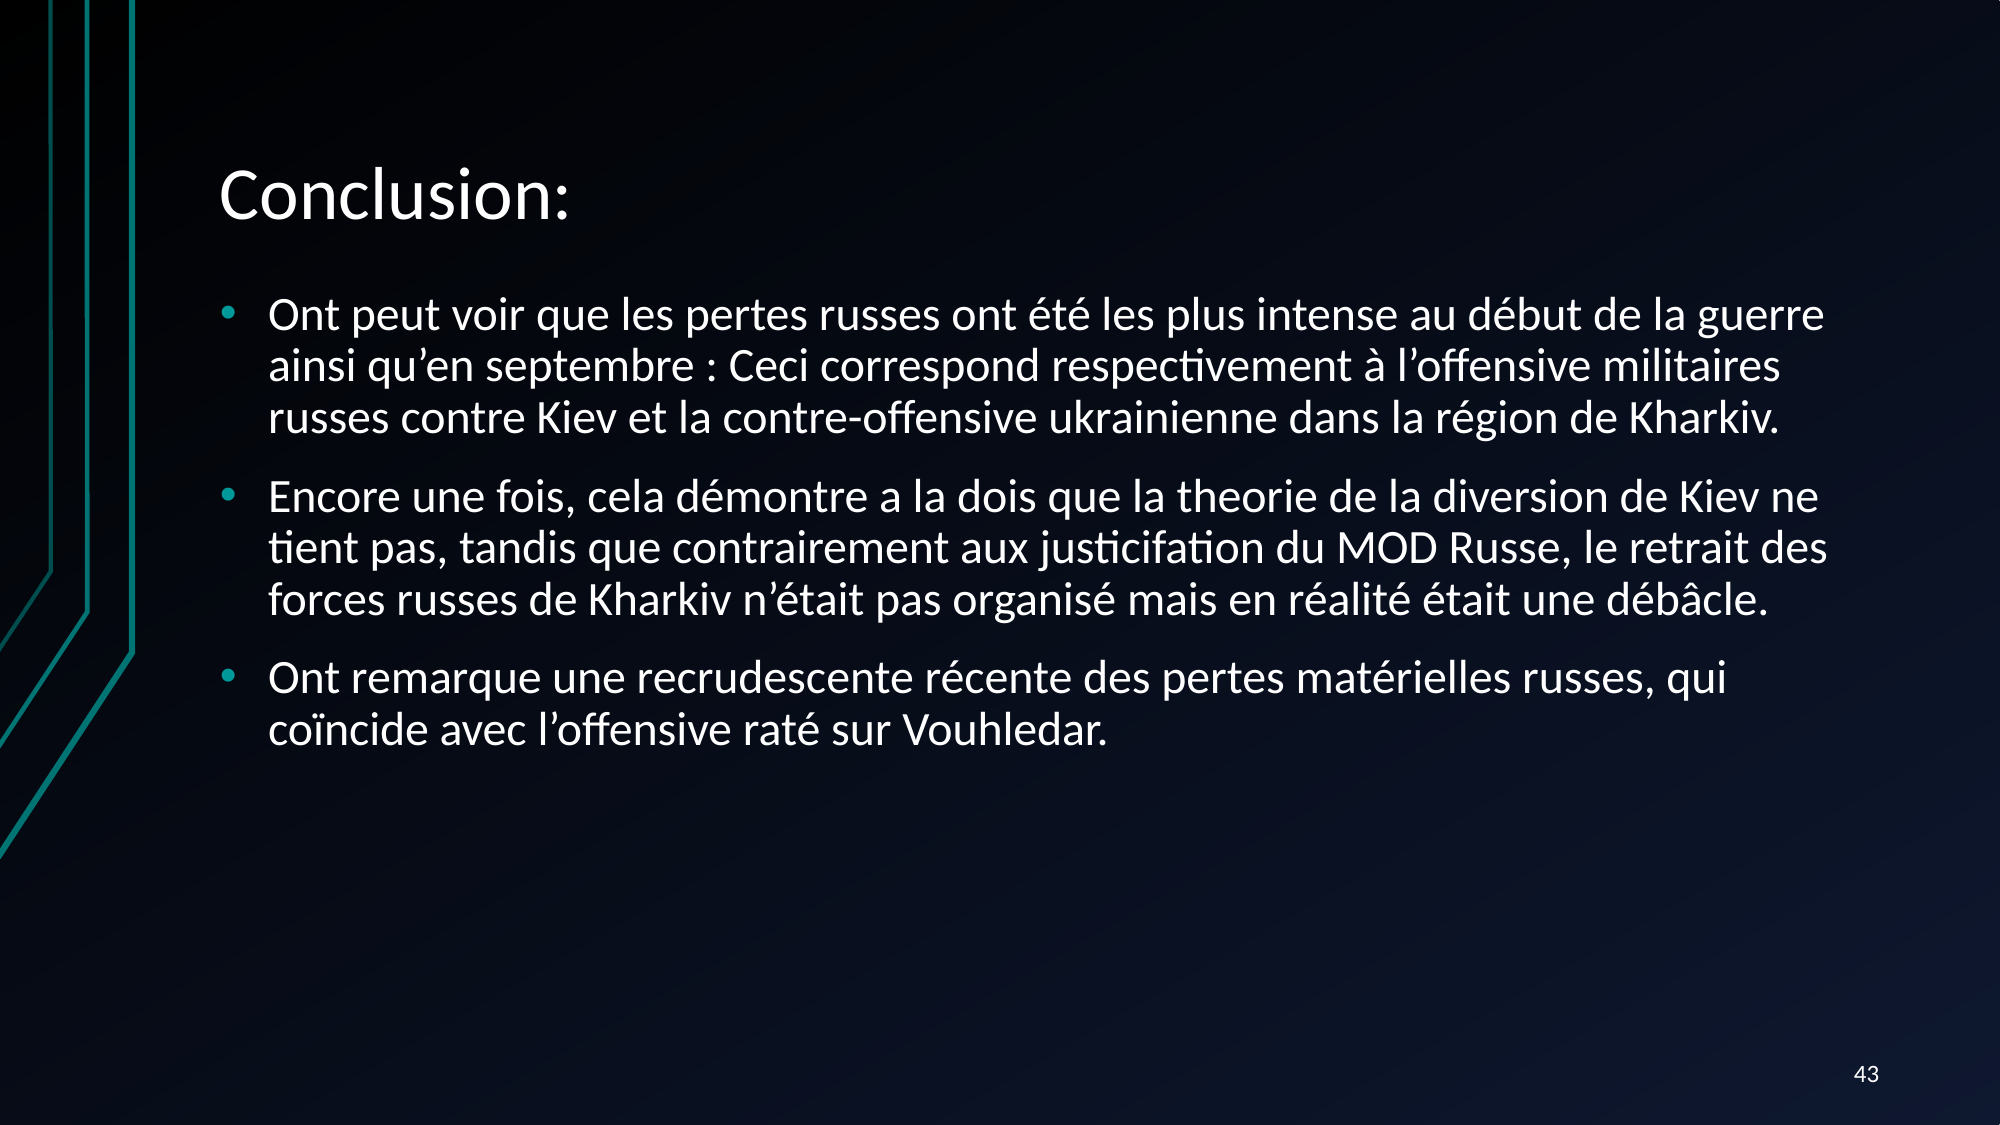

# Conclusion:
Ont peut voir que les pertes russes ont été les plus intense au début de la guerre ainsi qu’en septembre : Ceci correspond respectivement à l’offensive militaires russes contre Kiev et la contre-offensive ukrainienne dans la région de Kharkiv.
Encore une fois, cela démontre a la dois que la theorie de la diversion de Kiev ne tient pas, tandis que contrairement aux justicifation du MOD Russe, le retrait des forces russes de Kharkiv n’était pas organisé mais en réalité était une débâcle.
Ont remarque une recrudescente récente des pertes matérielles russes, qui coïncide avec l’offensive raté sur Vouhledar.

43